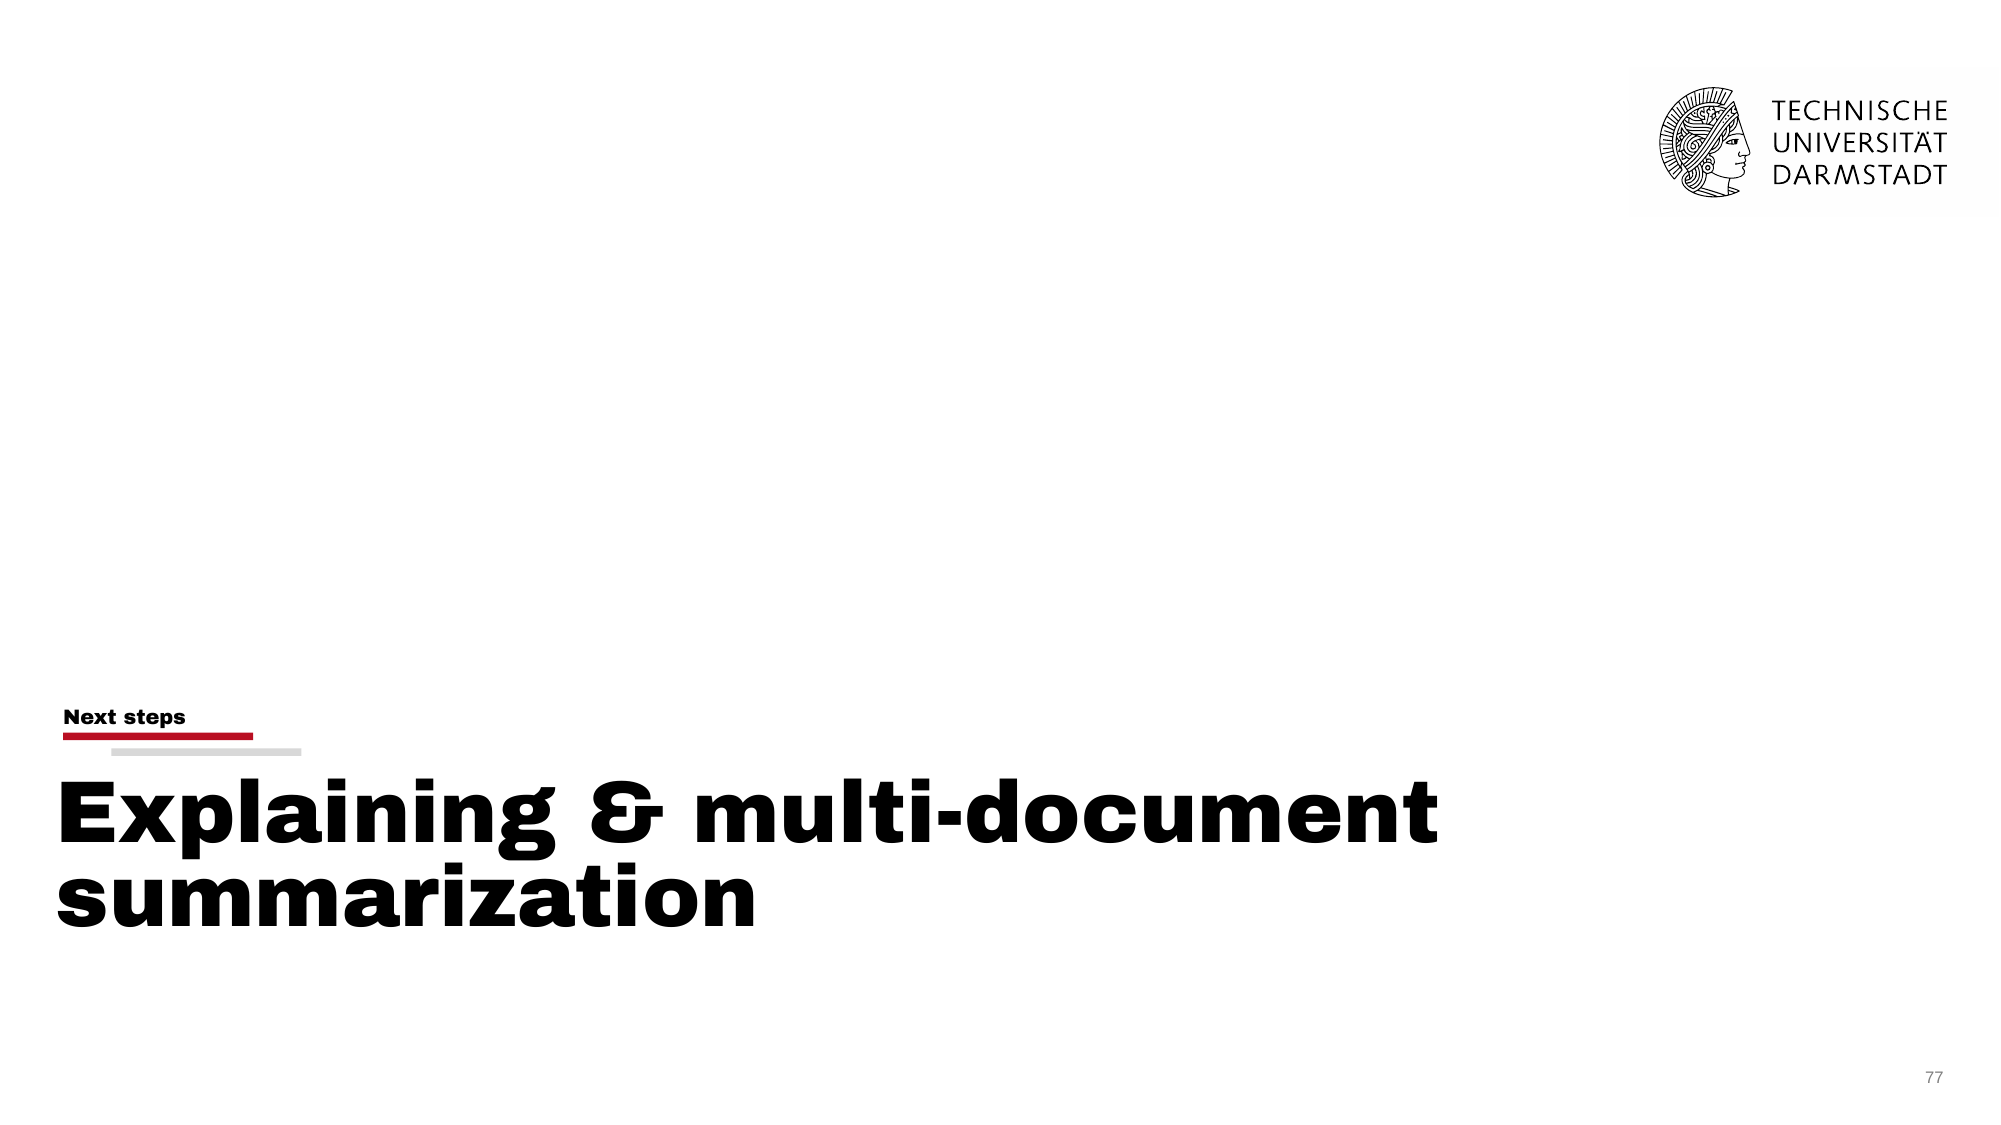

# Next steps
Explaining & multi-document summarization
77